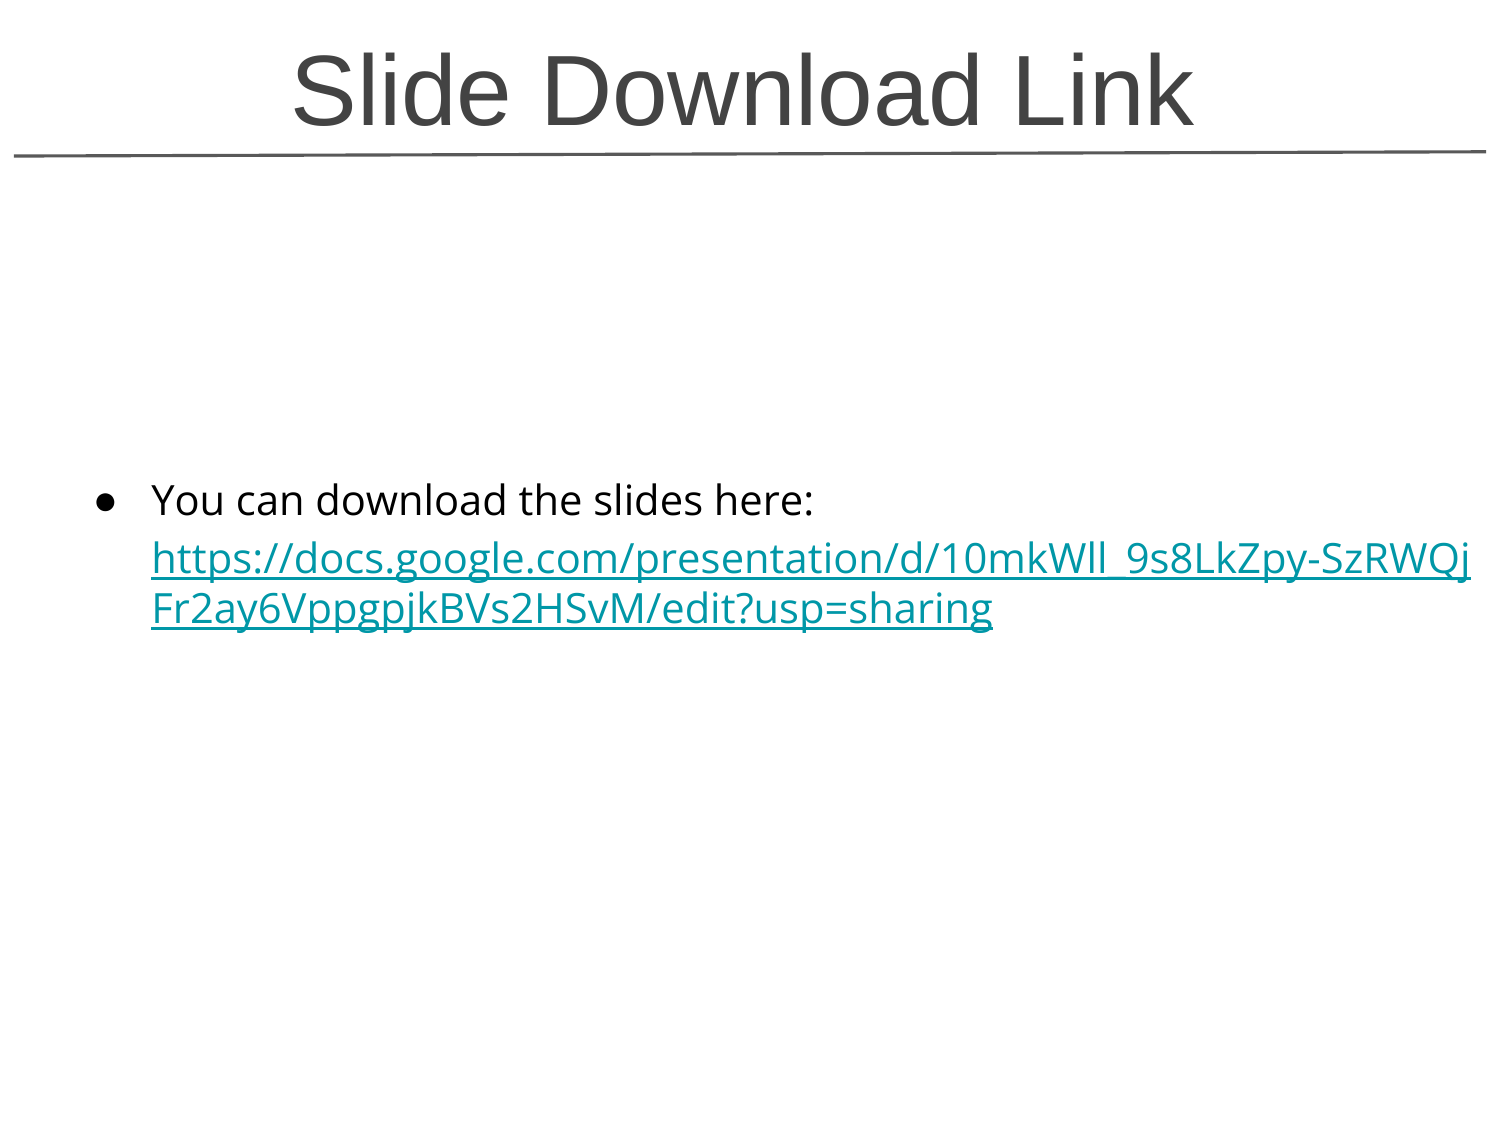

Slide Download Link
You can download the slides here:
https://docs.google.com/presentation/d/10mkWll_9s8LkZpy-SzRWQjFr2ay6VppgpjkBVs2HSvM/edit?usp=sharing